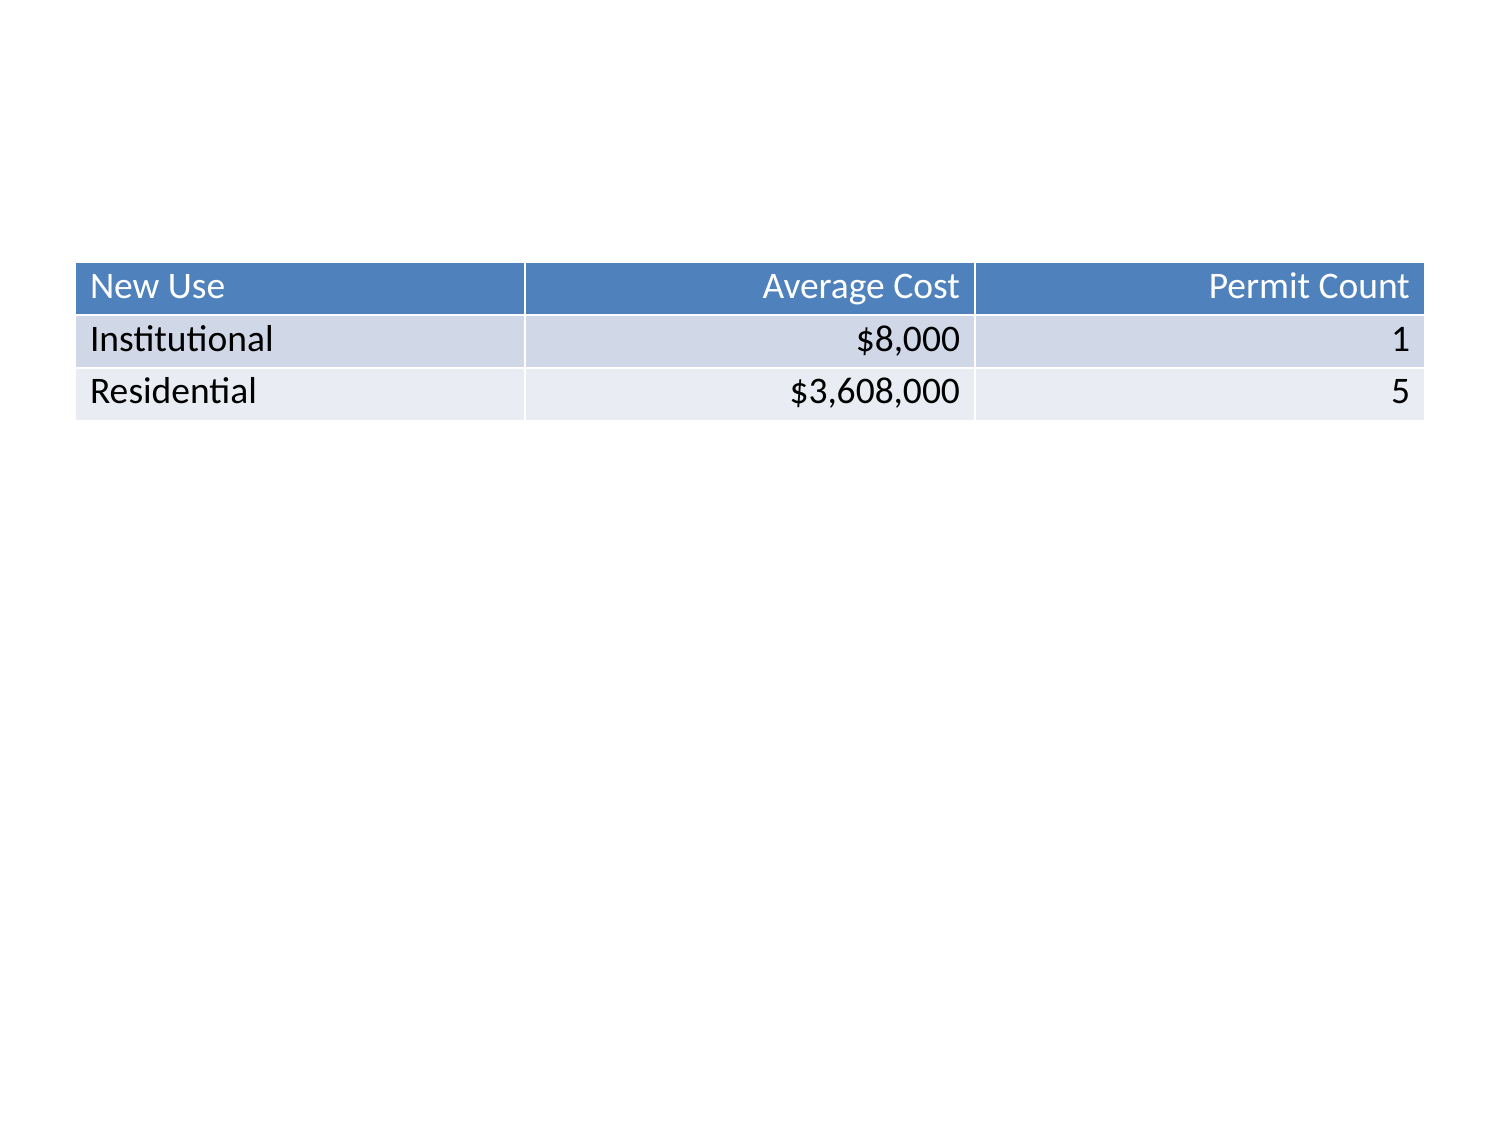

| New Use | Average Cost | Permit Count |
| --- | --- | --- |
| Institutional | $8,000 | 1 |
| Residential | $3,608,000 | 5 |